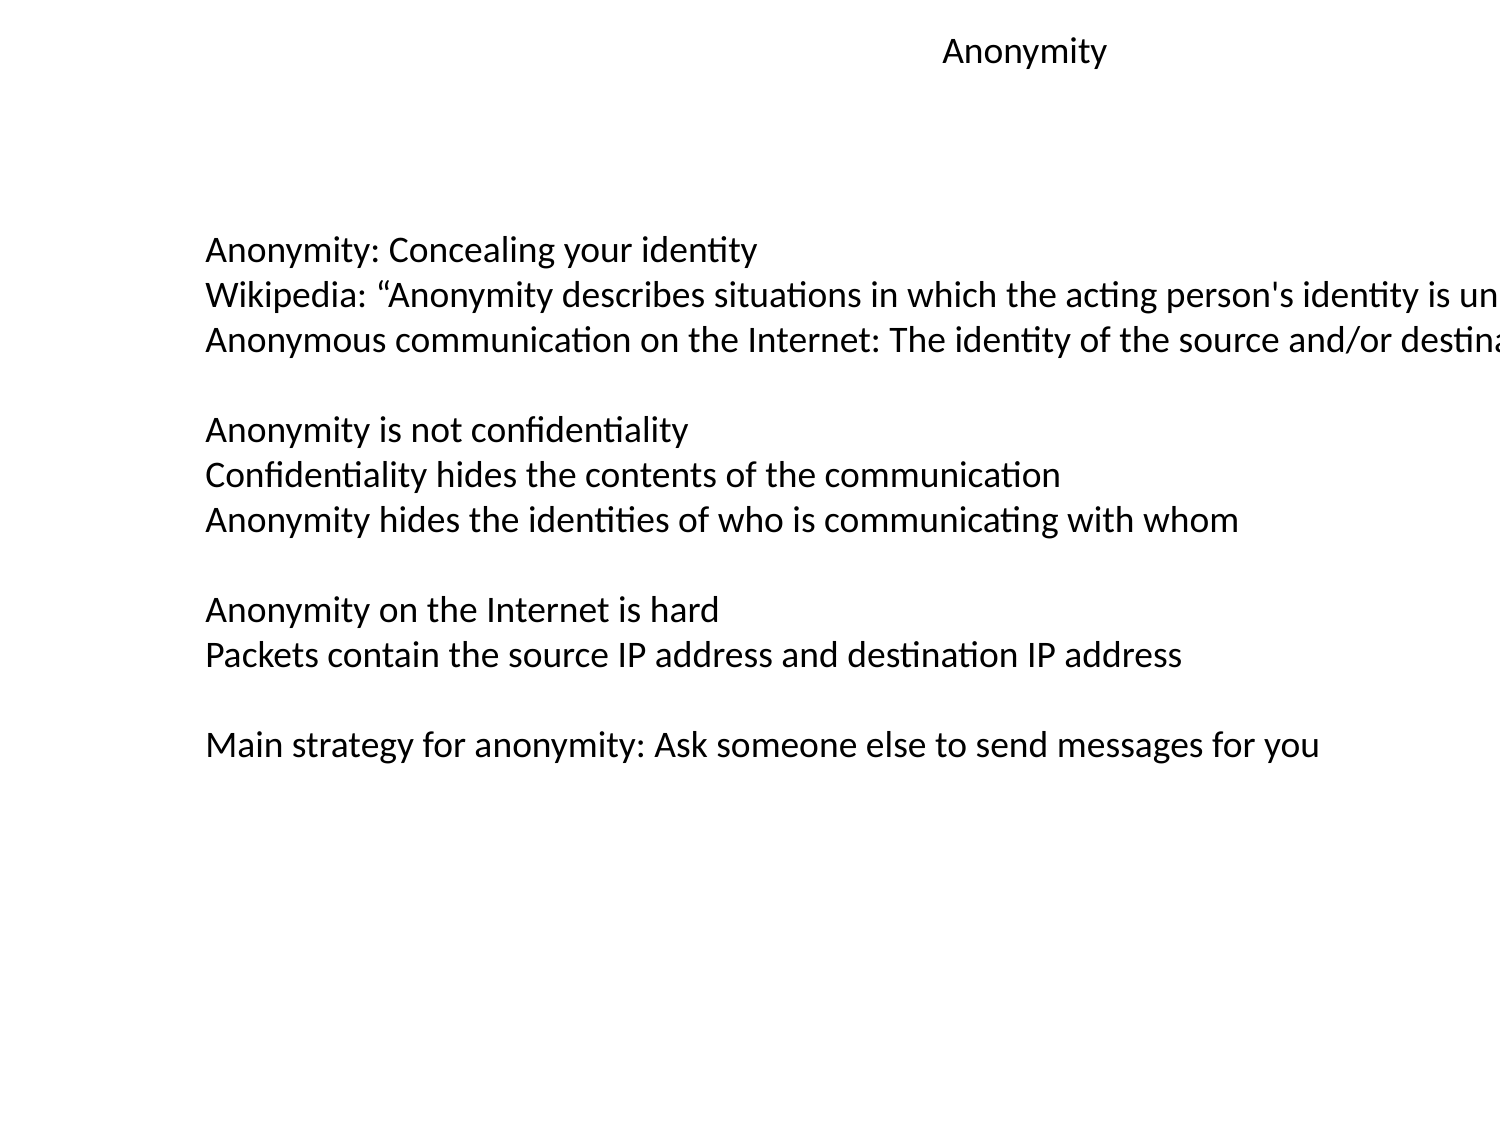

Anonymity
Anonymity: Concealing your identity
Wikipedia: “Anonymity describes situations in which the acting person's identity is unknown”
Anonymous communication on the Internet: The identity of the source and/or destination are concealed

Anonymity is not confidentiality
Confidentiality hides the contents of the communication
Anonymity hides the identities of who is communicating with whom

Anonymity on the Internet is hard
Packets contain the source IP address and destination IP address

Main strategy for anonymity: Ask someone else to send messages for you